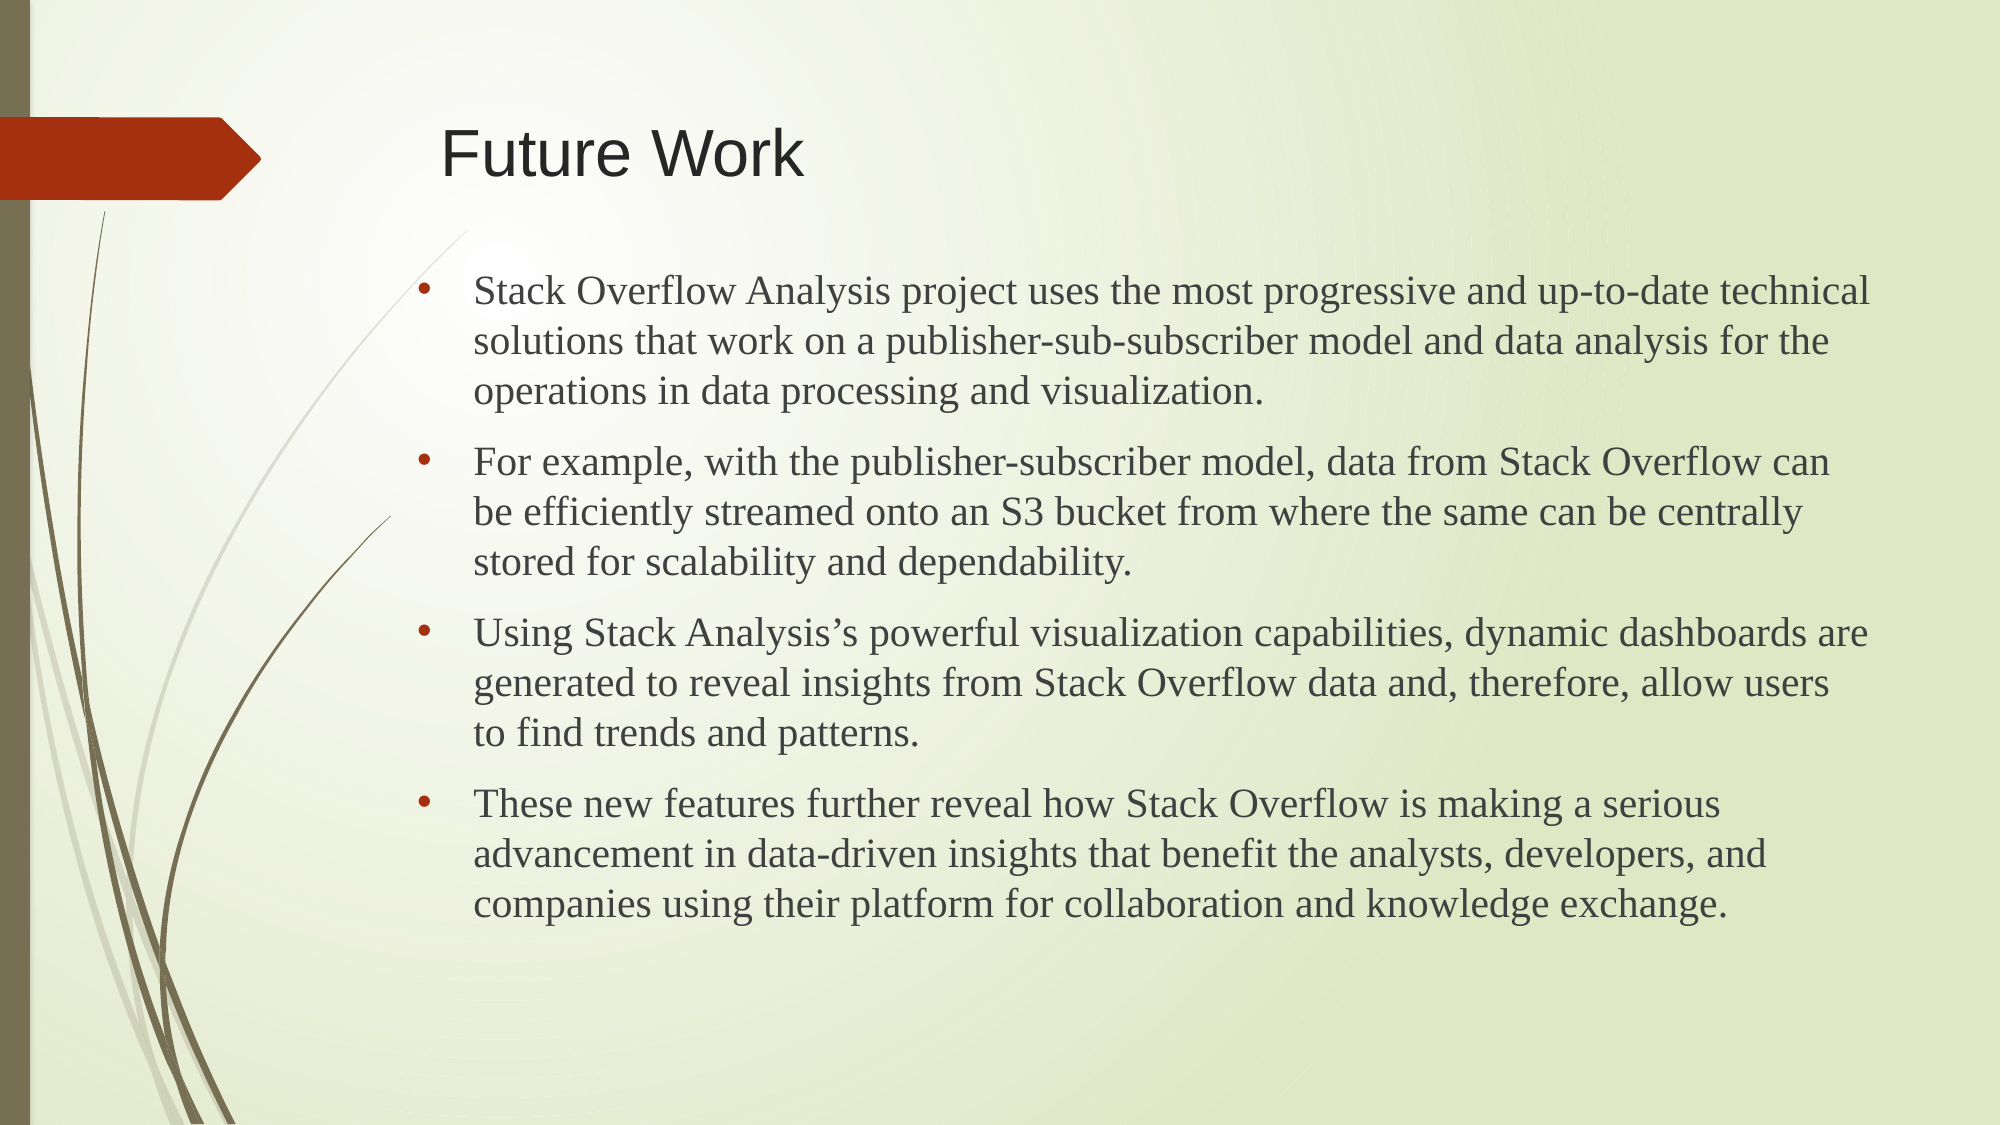

# Future Work
Stack Overflow Analysis project uses the most progressive and up-to-date technical solutions that work on a publisher-sub-subscriber model and data analysis for the operations in data processing and visualization.
For example, with the publisher-subscriber model, data from Stack Overflow can be efficiently streamed onto an S3 bucket from where the same can be centrally stored for scalability and dependability.
Using Stack Analysis’s powerful visualization capabilities, dynamic dashboards are generated to reveal insights from Stack Overflow data and, therefore, allow users to find trends and patterns.
These new features further reveal how Stack Overflow is making a serious advancement in data-driven insights that benefit the analysts, developers, and companies using their platform for collaboration and knowledge exchange.